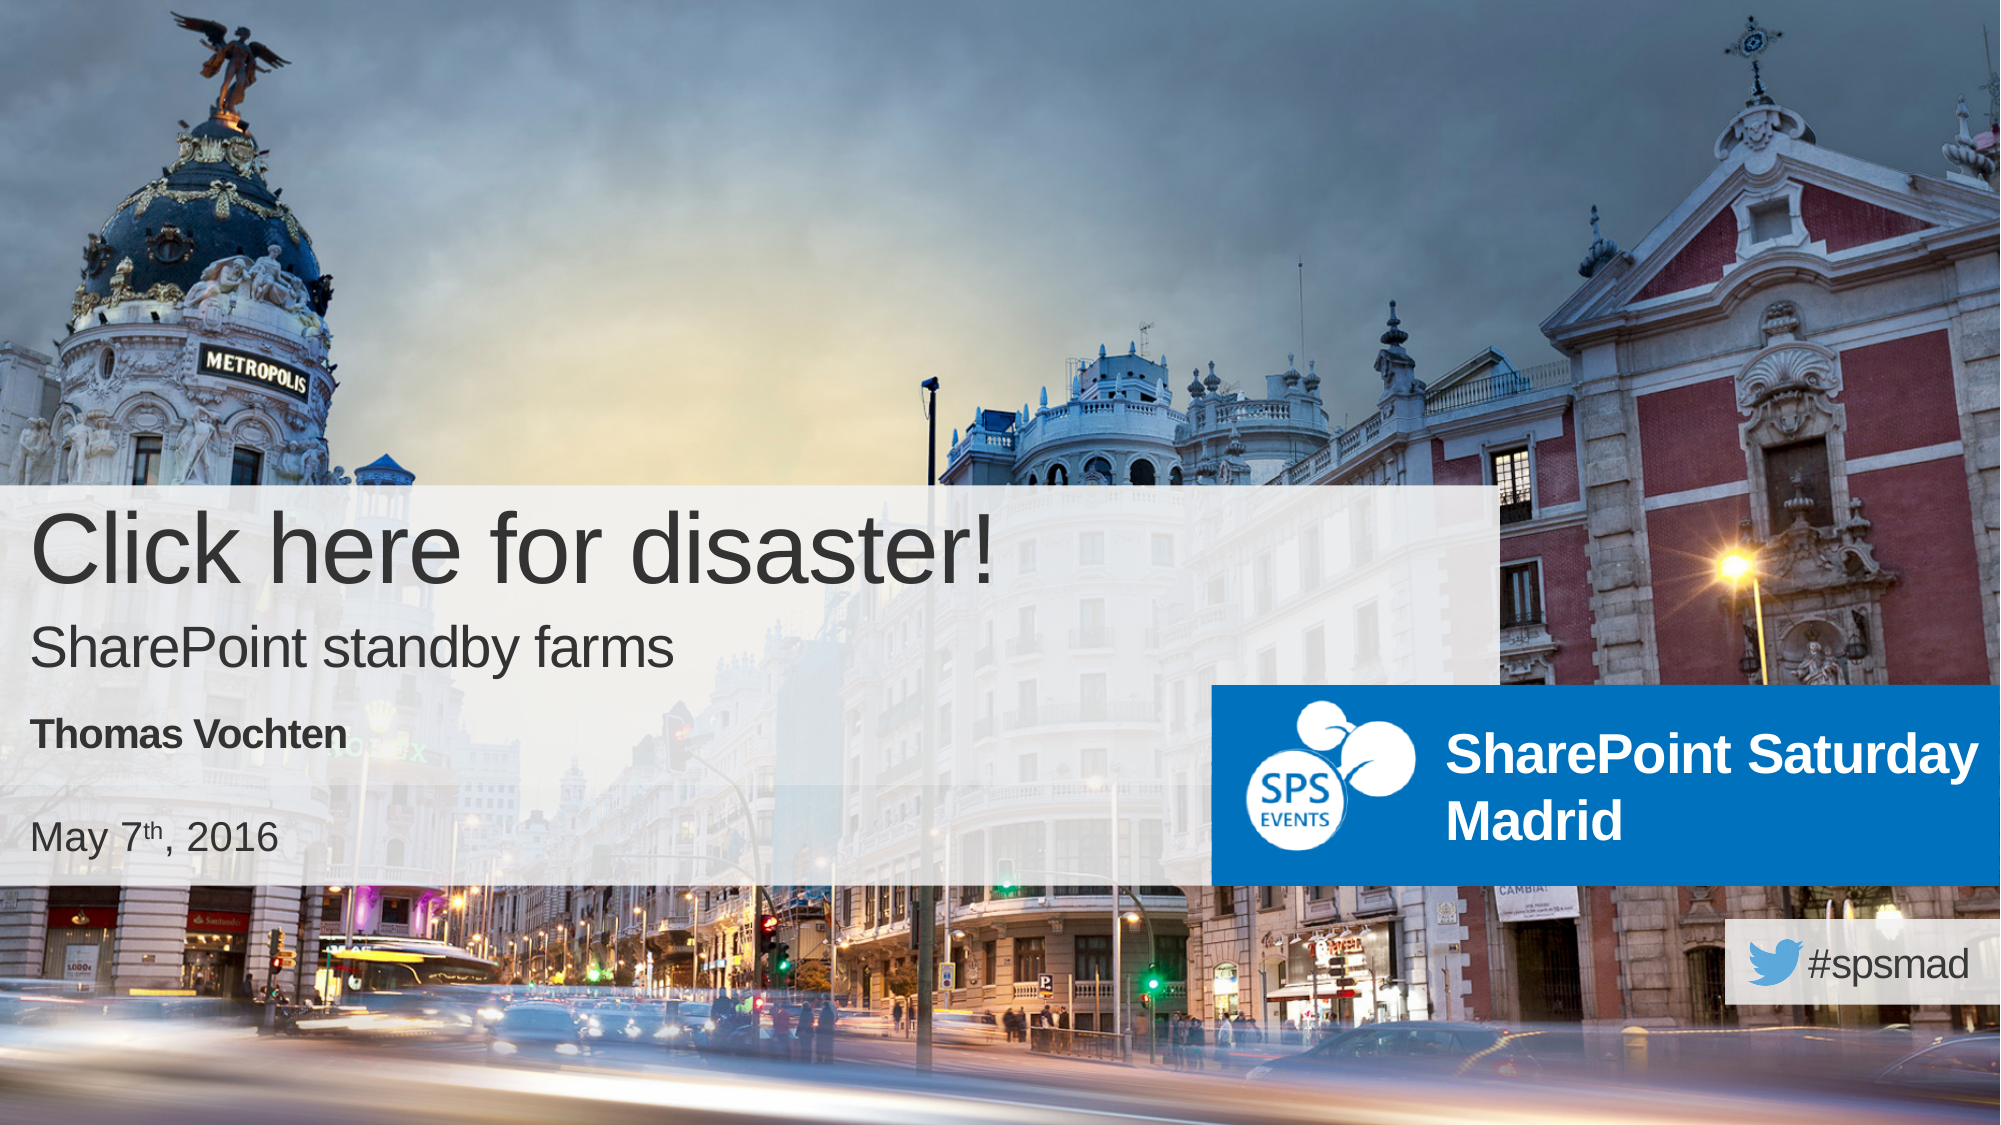

Click here for disaster!
SharePoint standby farms
Thomas Vochten